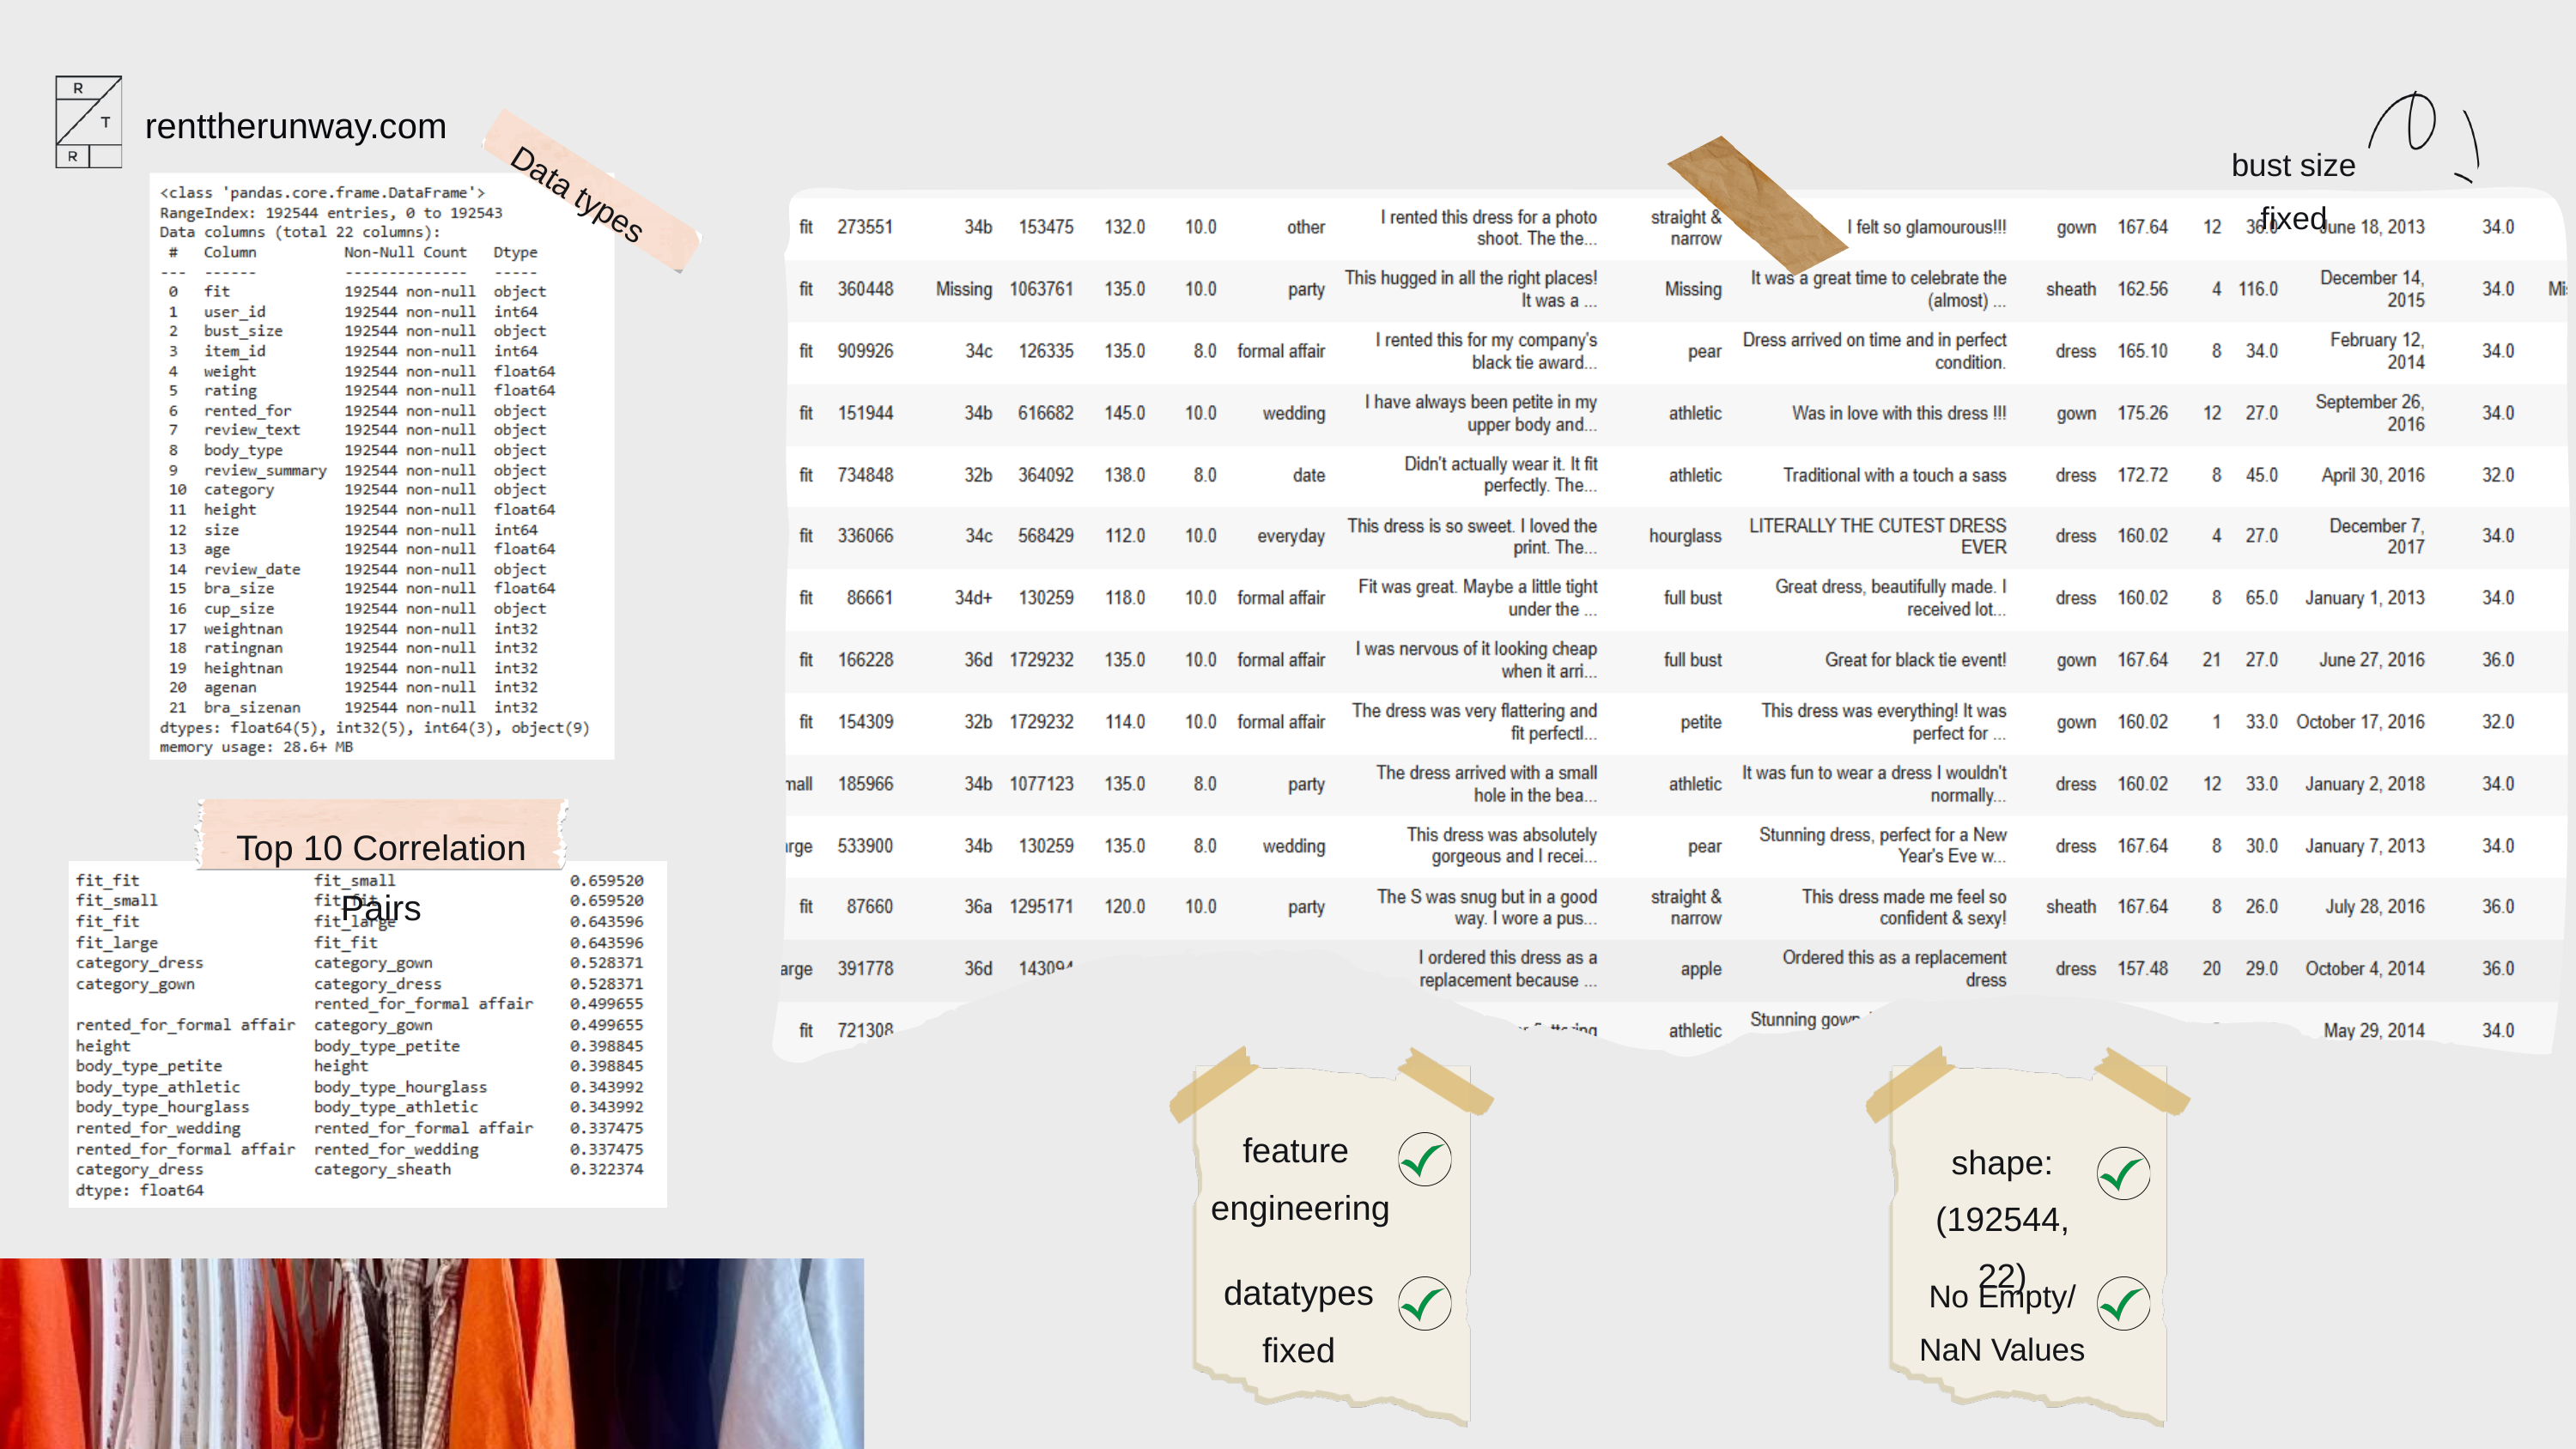

renttherunway.com

bust size fixed
Data types

Top 10 Correlation Pairs

feature
engineering
shape:
(192544, 22)

datatypes
fixed

No Empty/
NaN Values